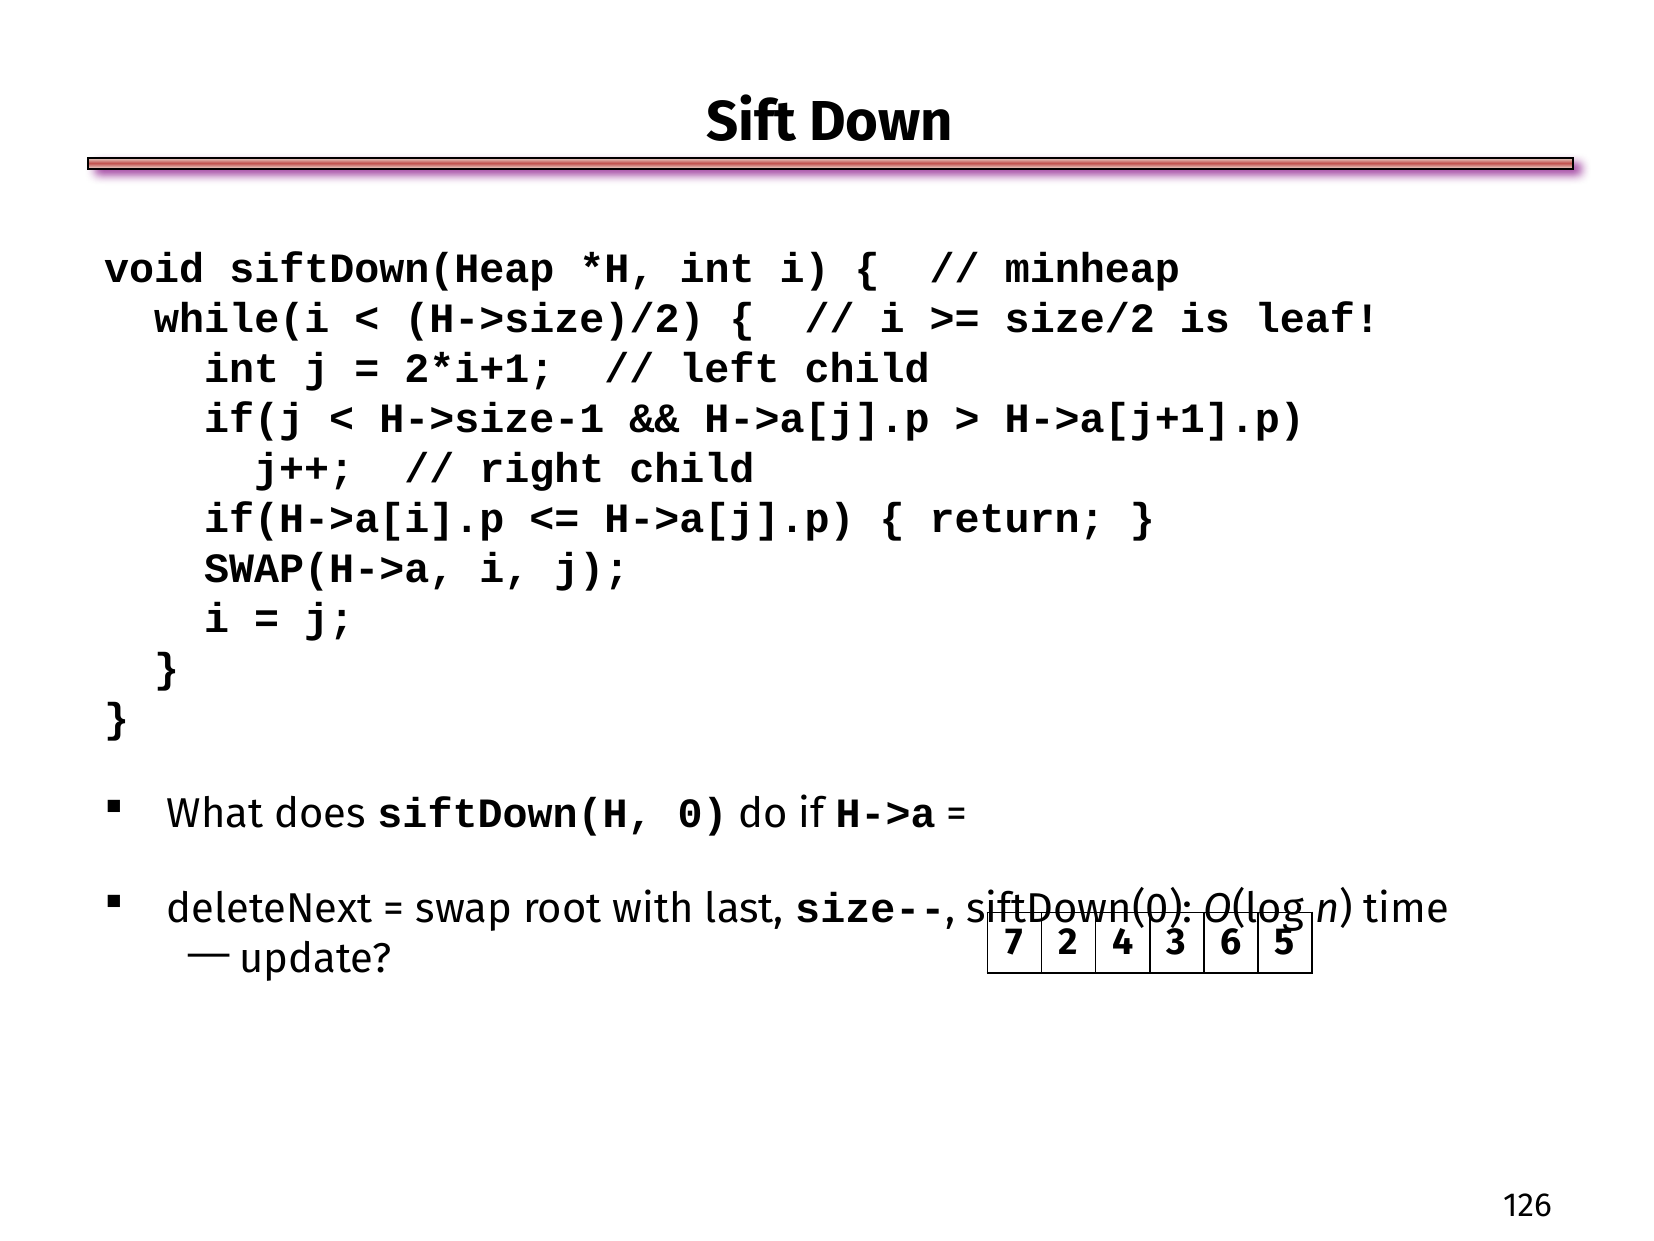

Sift Down

void siftDown(Heap *H, int i) {  // minheap
  while(i < (H->size)/2) {  // i >= size/2 is leaf!
    int j = 2*i+1;  // left child
    if(j < H->size-1 && H->a[j].p > H->a[j+1].p)
      j++;  // right child
    if(H->a[i].p <= H->a[j].p) { return; }
    SWAP(H->a, i, j);
    i = j;
  }
}

What does siftDown(H, 0) do if H->a =

deleteNext = swap root with last, size--, siftDown(0): O(log n) time
update?
| 7 | 2 | 4 | 3 | 6 | 5 |
| --- | --- | --- | --- | --- | --- |
126